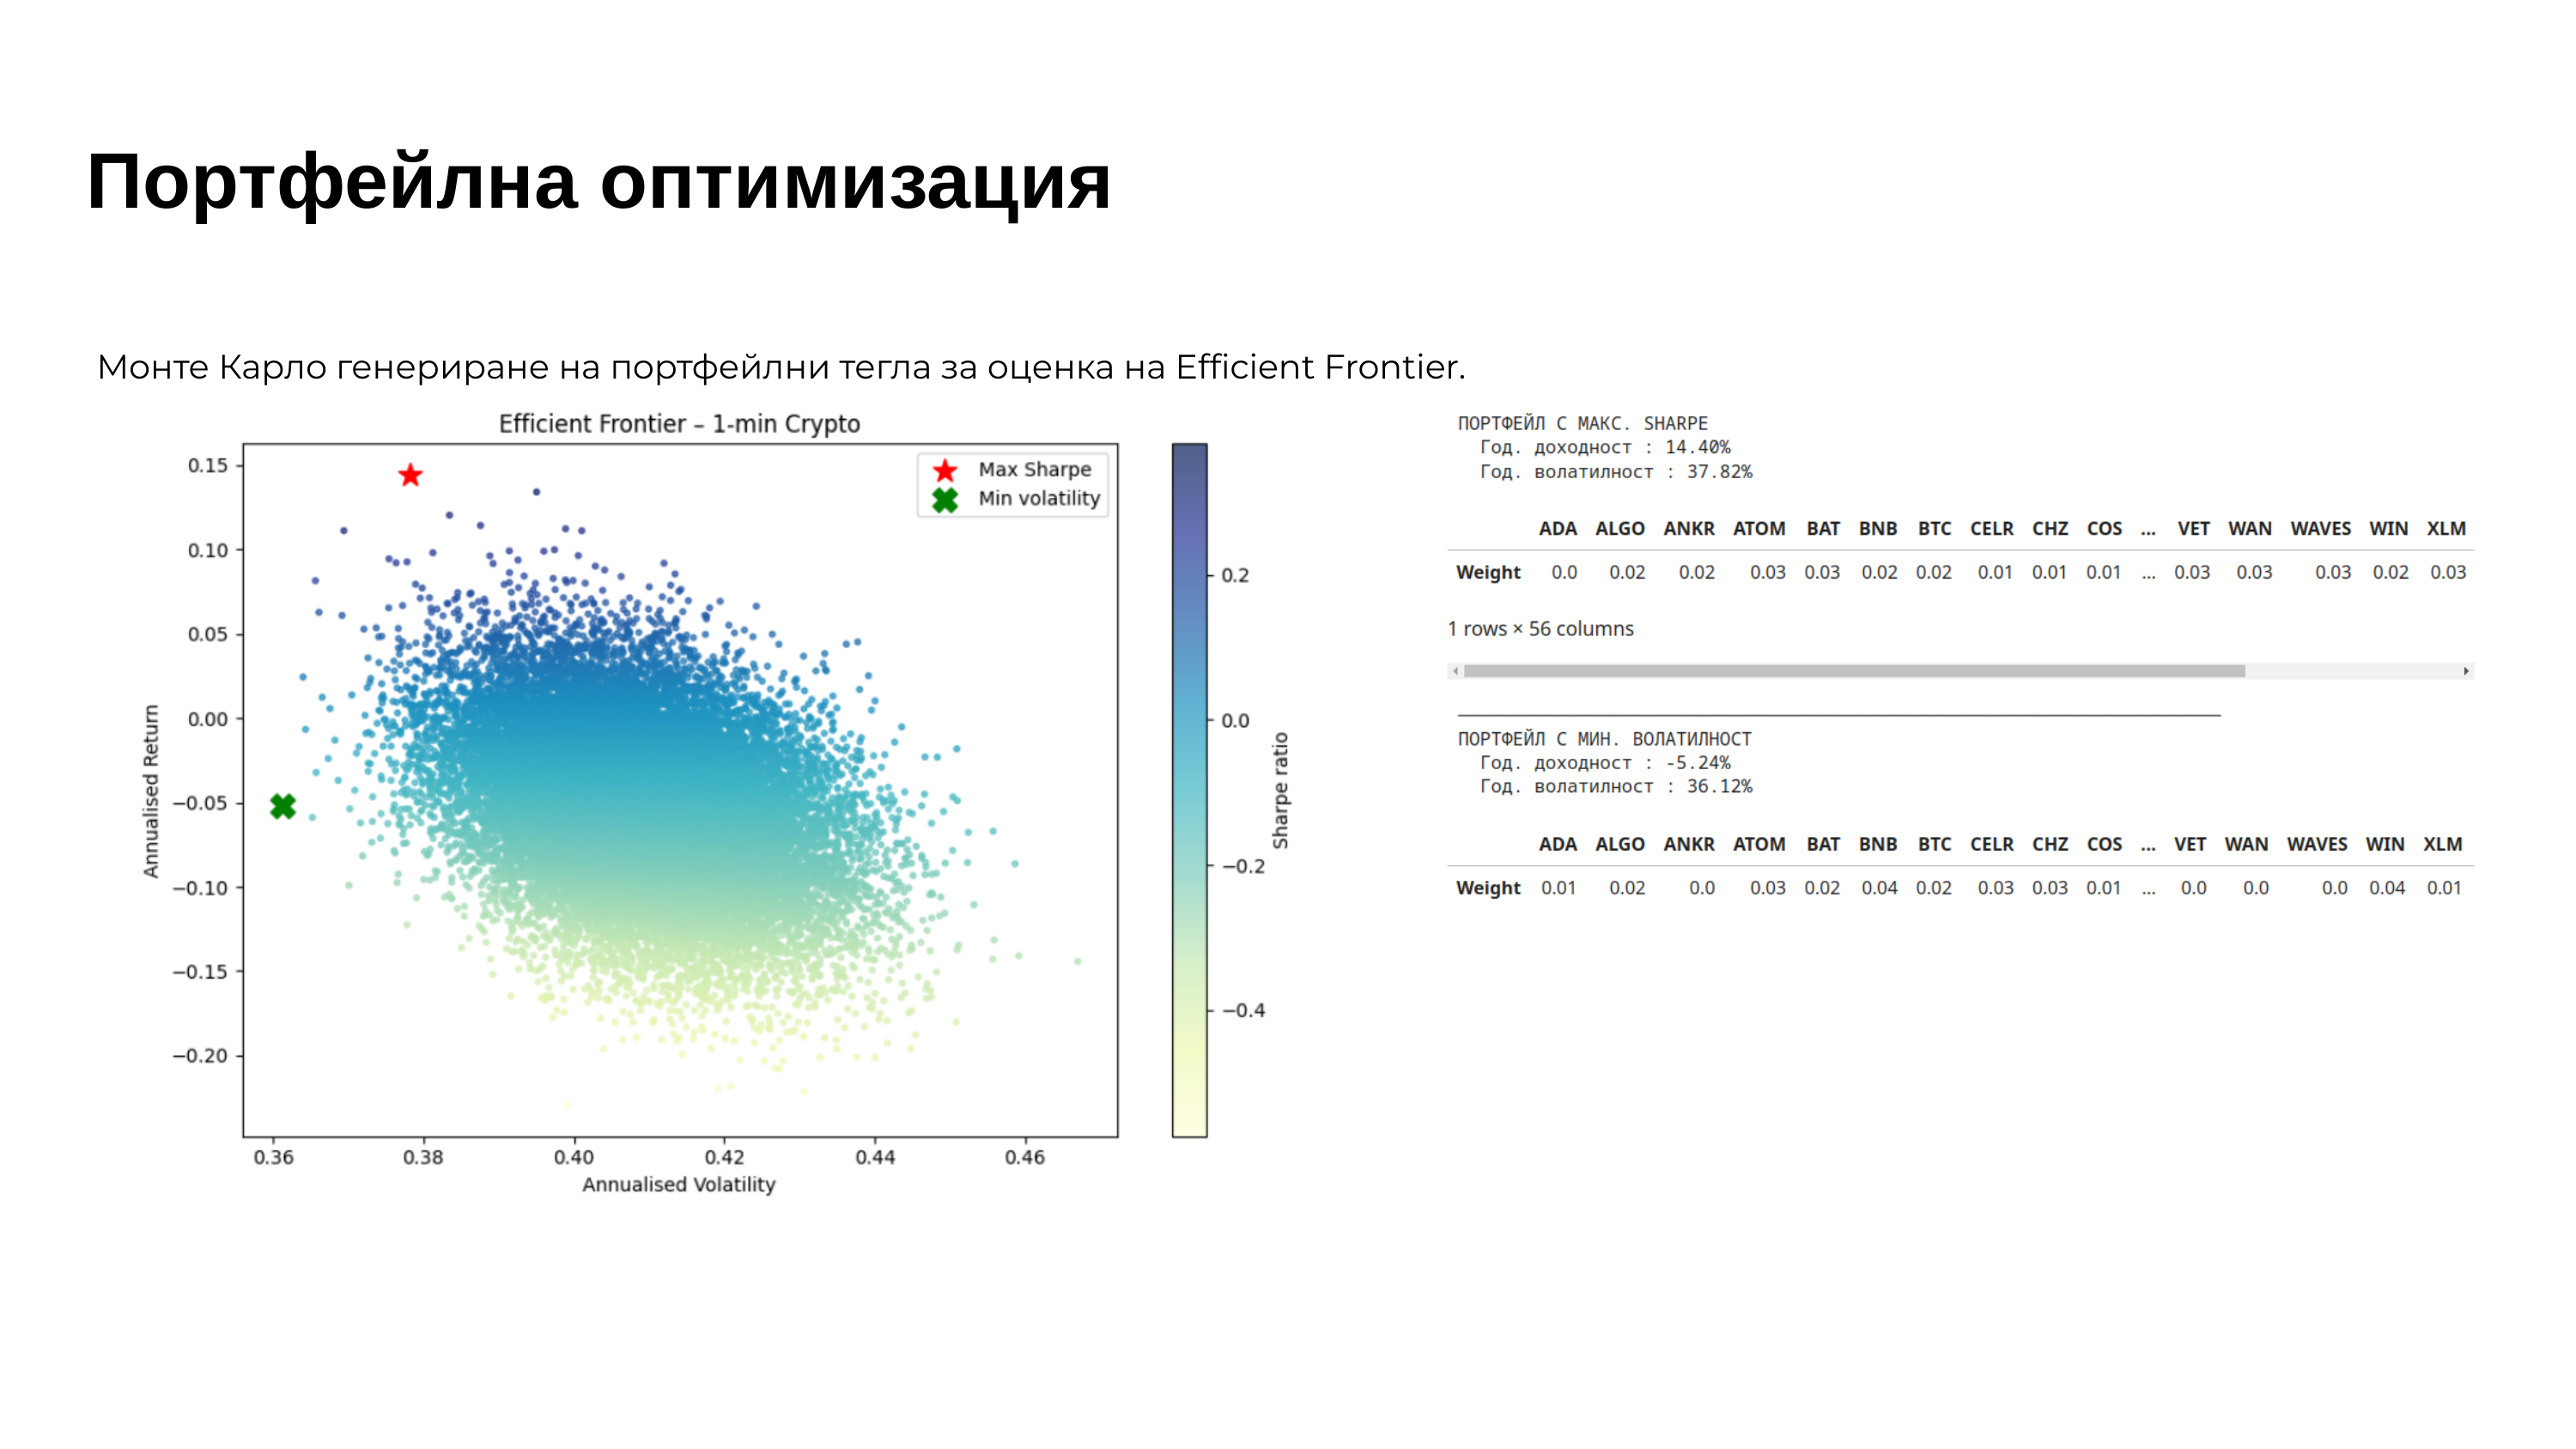

Портфейлна оптимизация
Монте Карло генериране на портфейлни тегла за оценка на Efficient Frontier.